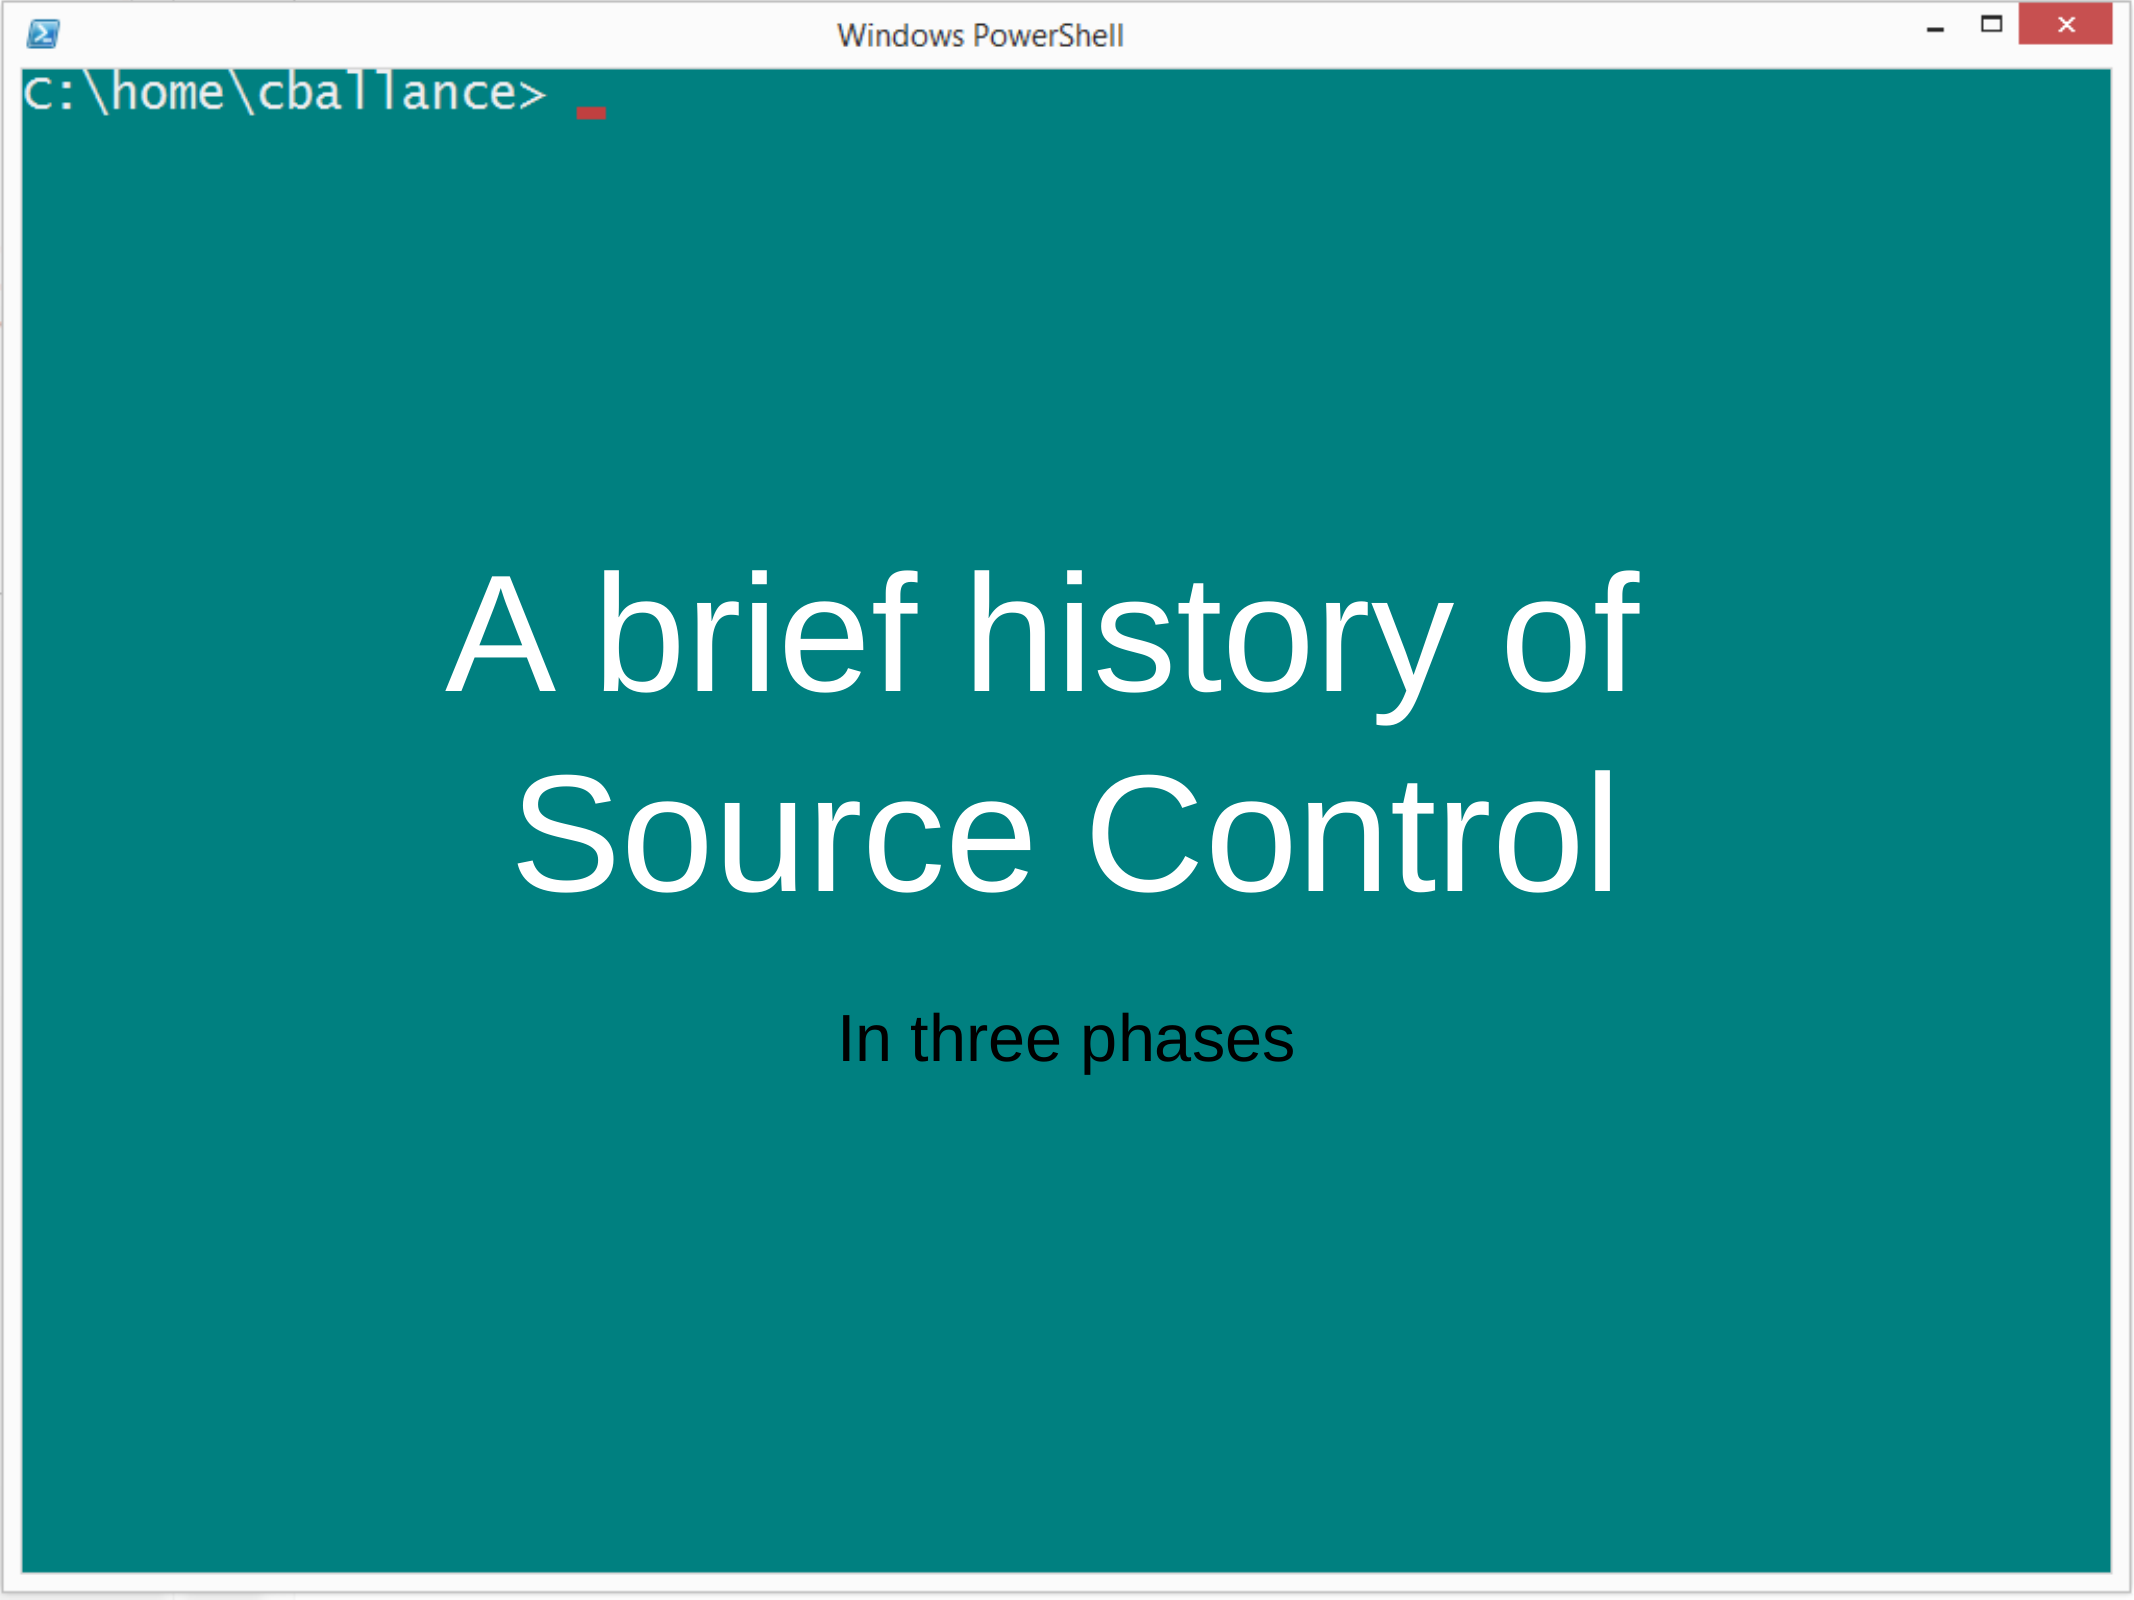

# A brief history of
Source Control
In three phases